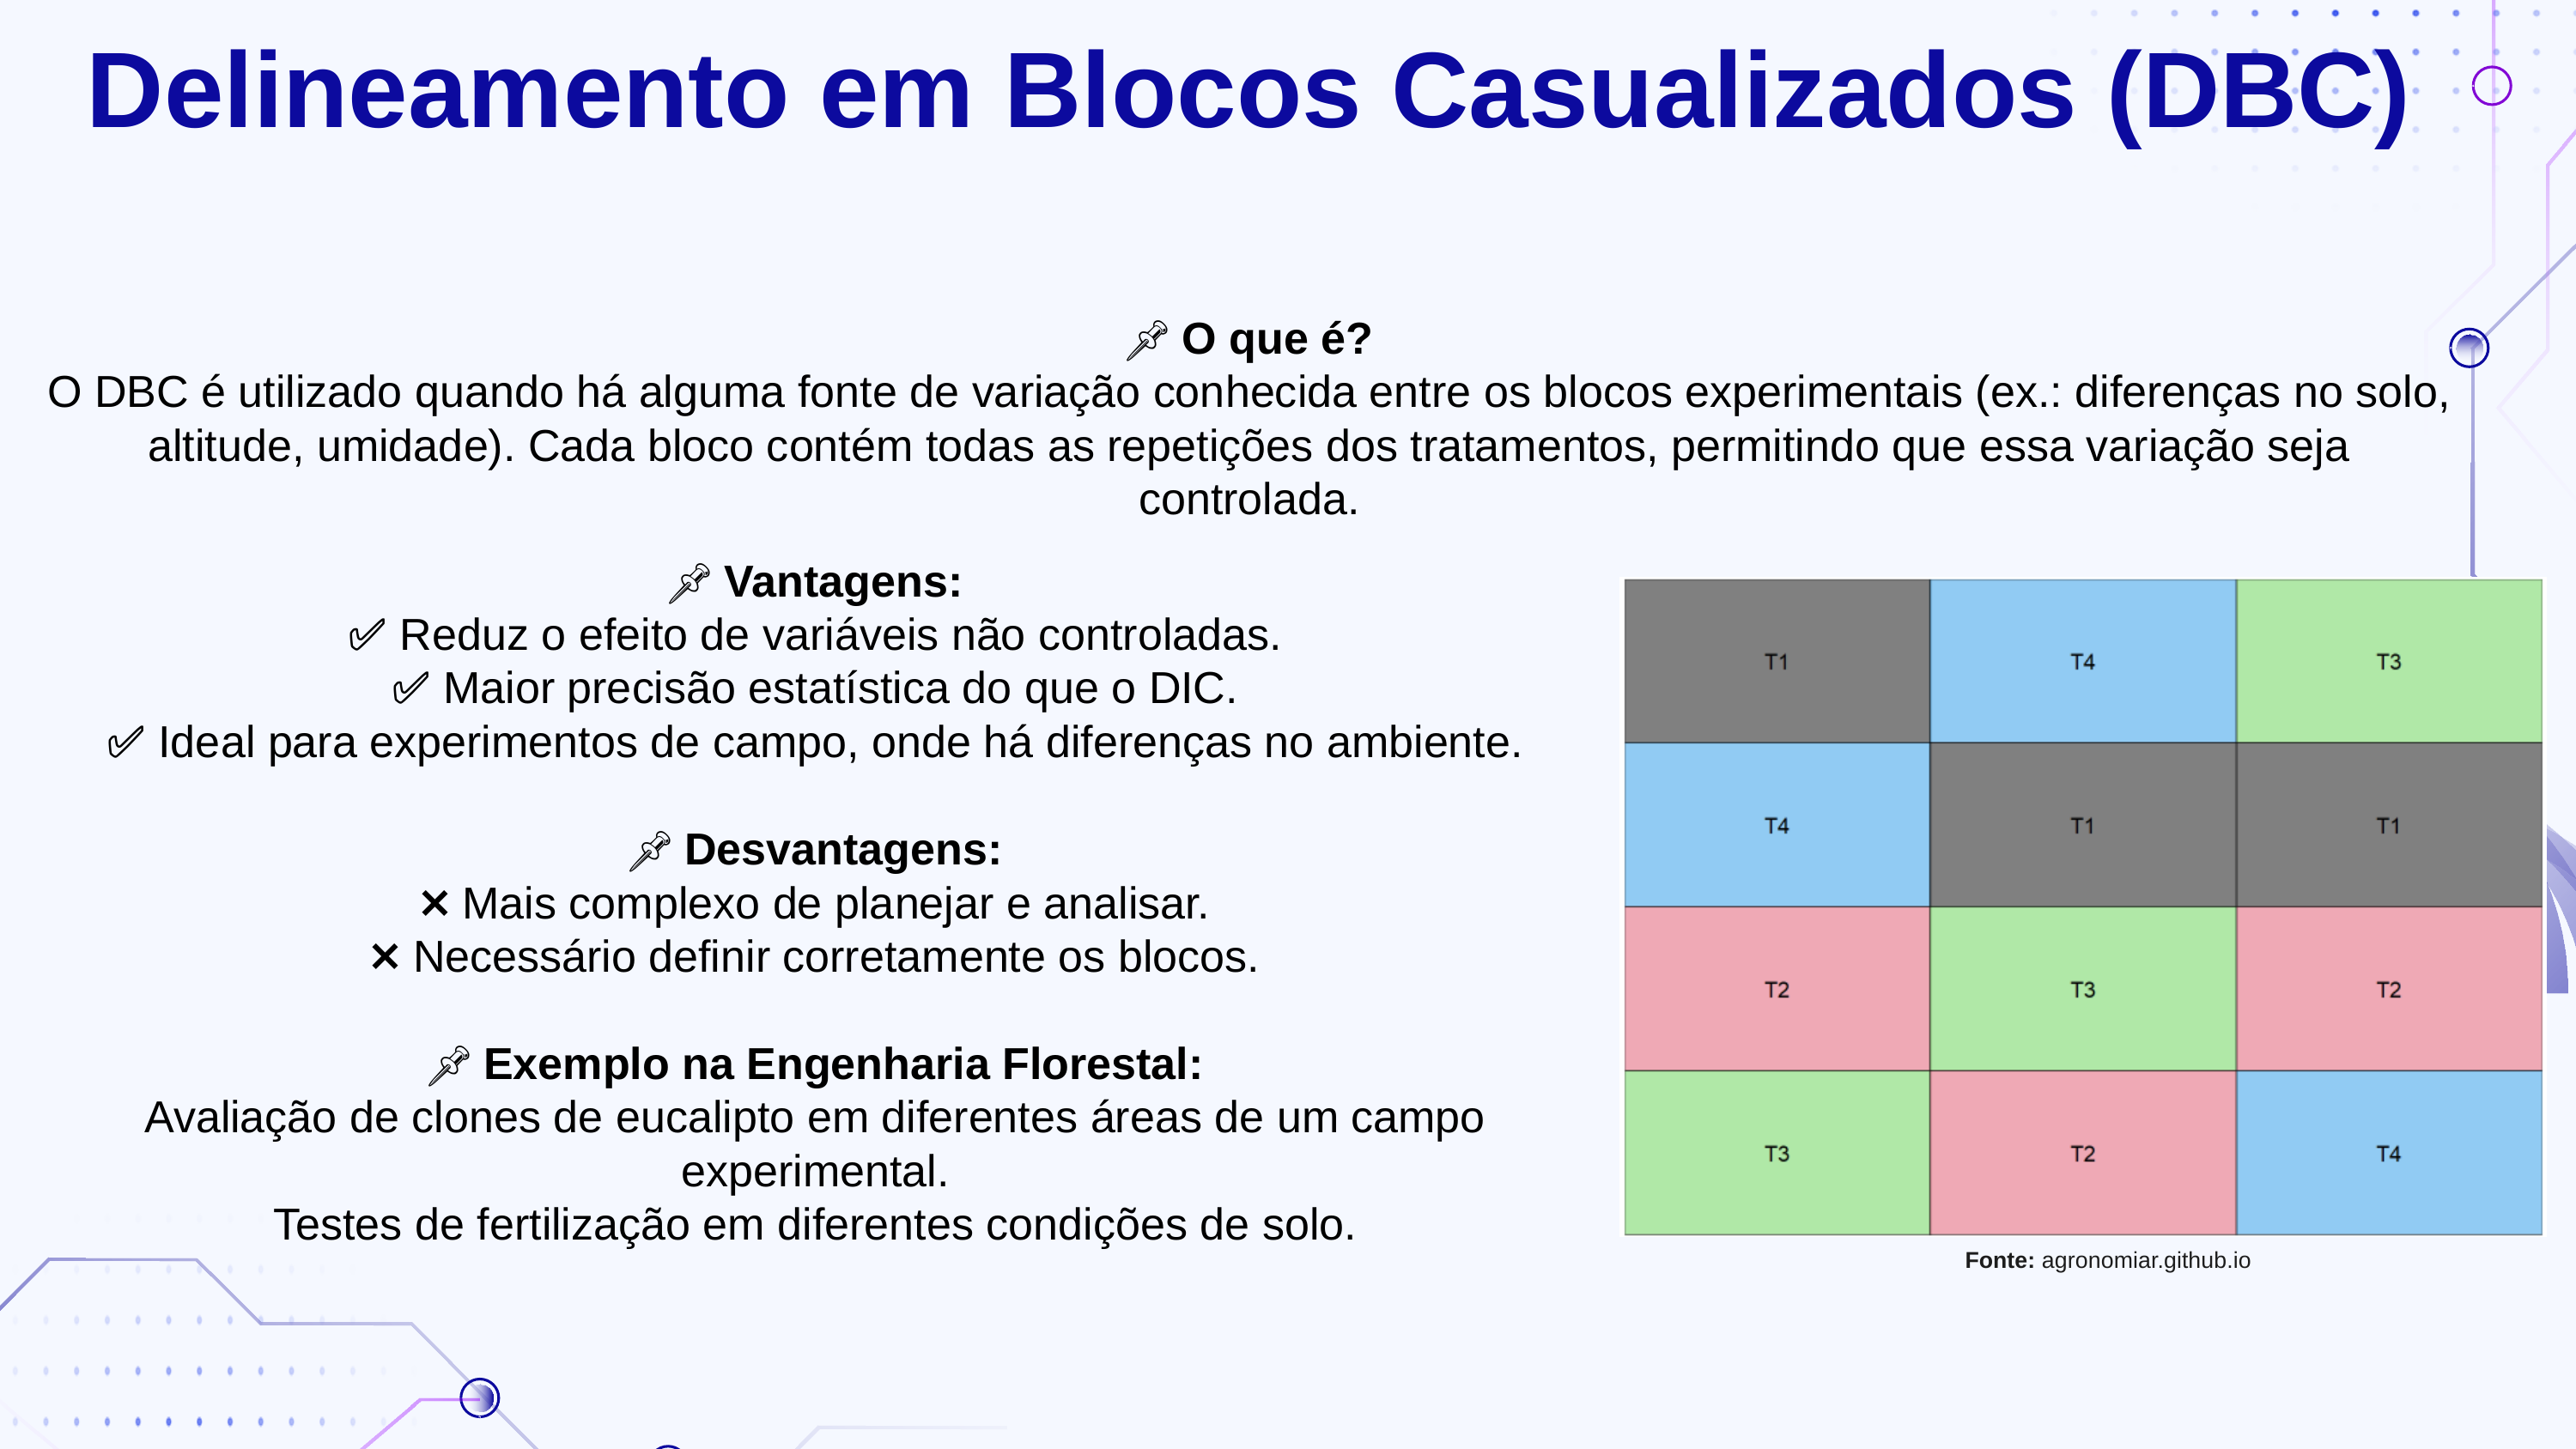

Delineamento em Blocos Casualizados (DBC)

📌 O que é?
O DBC é utilizado quando há alguma fonte de variação conhecida entre os blocos experimentais (ex.: diferenças no solo, altitude, umidade). Cada bloco contém todas as repetições dos tratamentos, permitindo que essa variação seja controlada.

📌 Vantagens:
✅ Reduz o efeito de variáveis não controladas.
✅ Maior precisão estatística do que o DIC.
✅ Ideal para experimentos de campo, onde há diferenças no ambiente.

📌 Desvantagens:
❌ Mais complexo de planejar e analisar.
❌ Necessário definir corretamente os blocos.

📌 Exemplo na Engenharia Florestal:
Avaliação de clones de eucalipto em diferentes áreas de um campo experimental.
Testes de fertilização em diferentes condições de solo.

Fonte: agronomiar.github.io